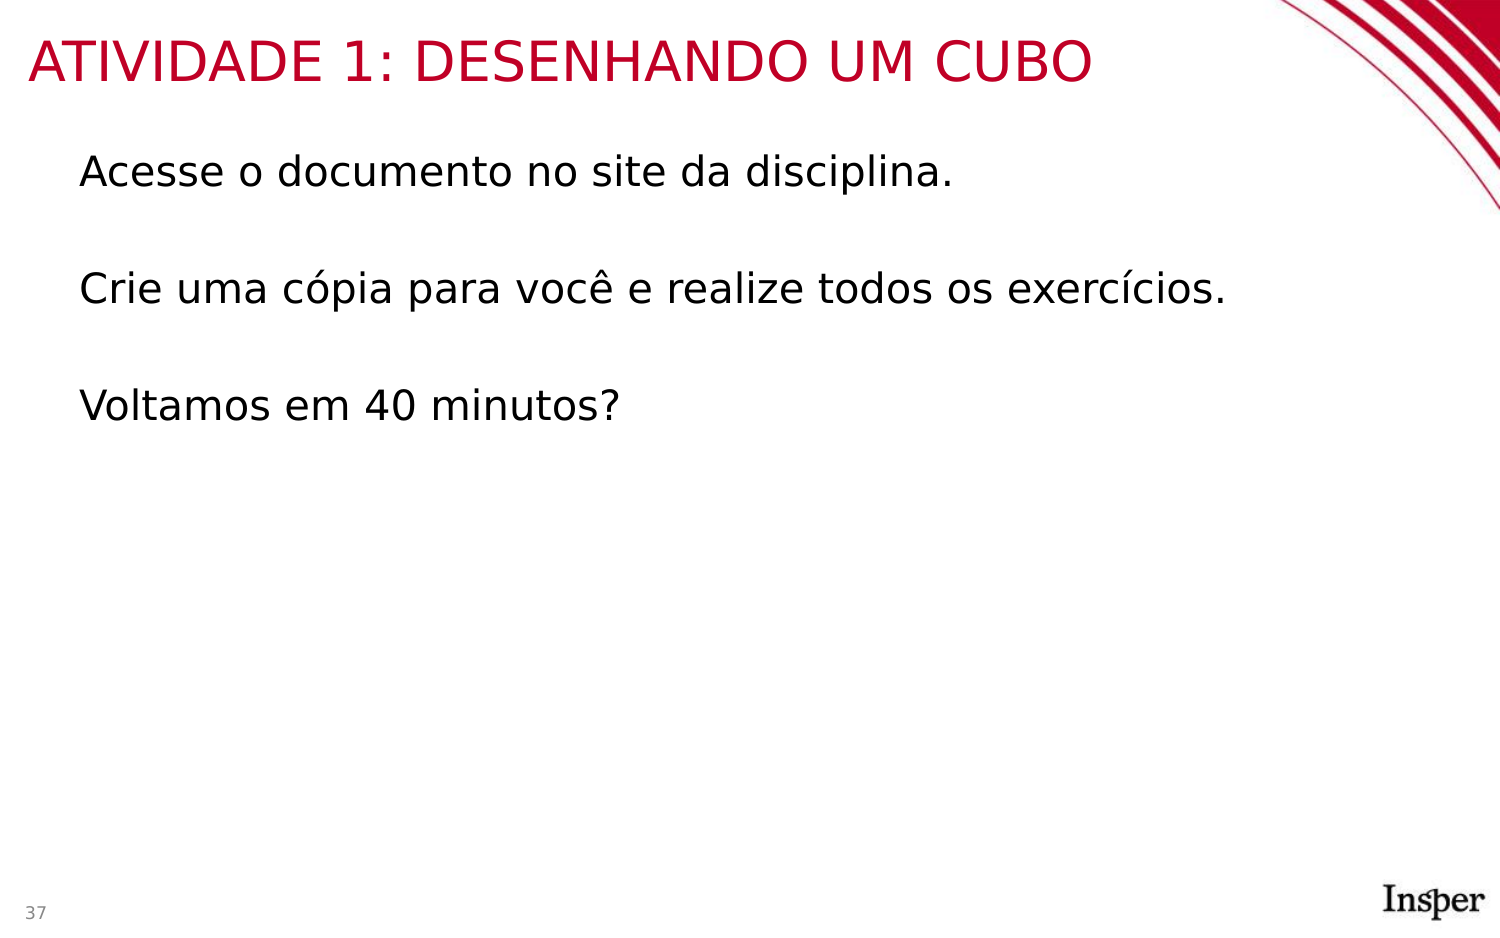

# ATIVIDADE 1: DESENHANDO UM CUBO
Acesse o documento no site da disciplina.

Crie uma cópia para você e realize todos os exercícios.

Voltamos em 40 minutos?
37